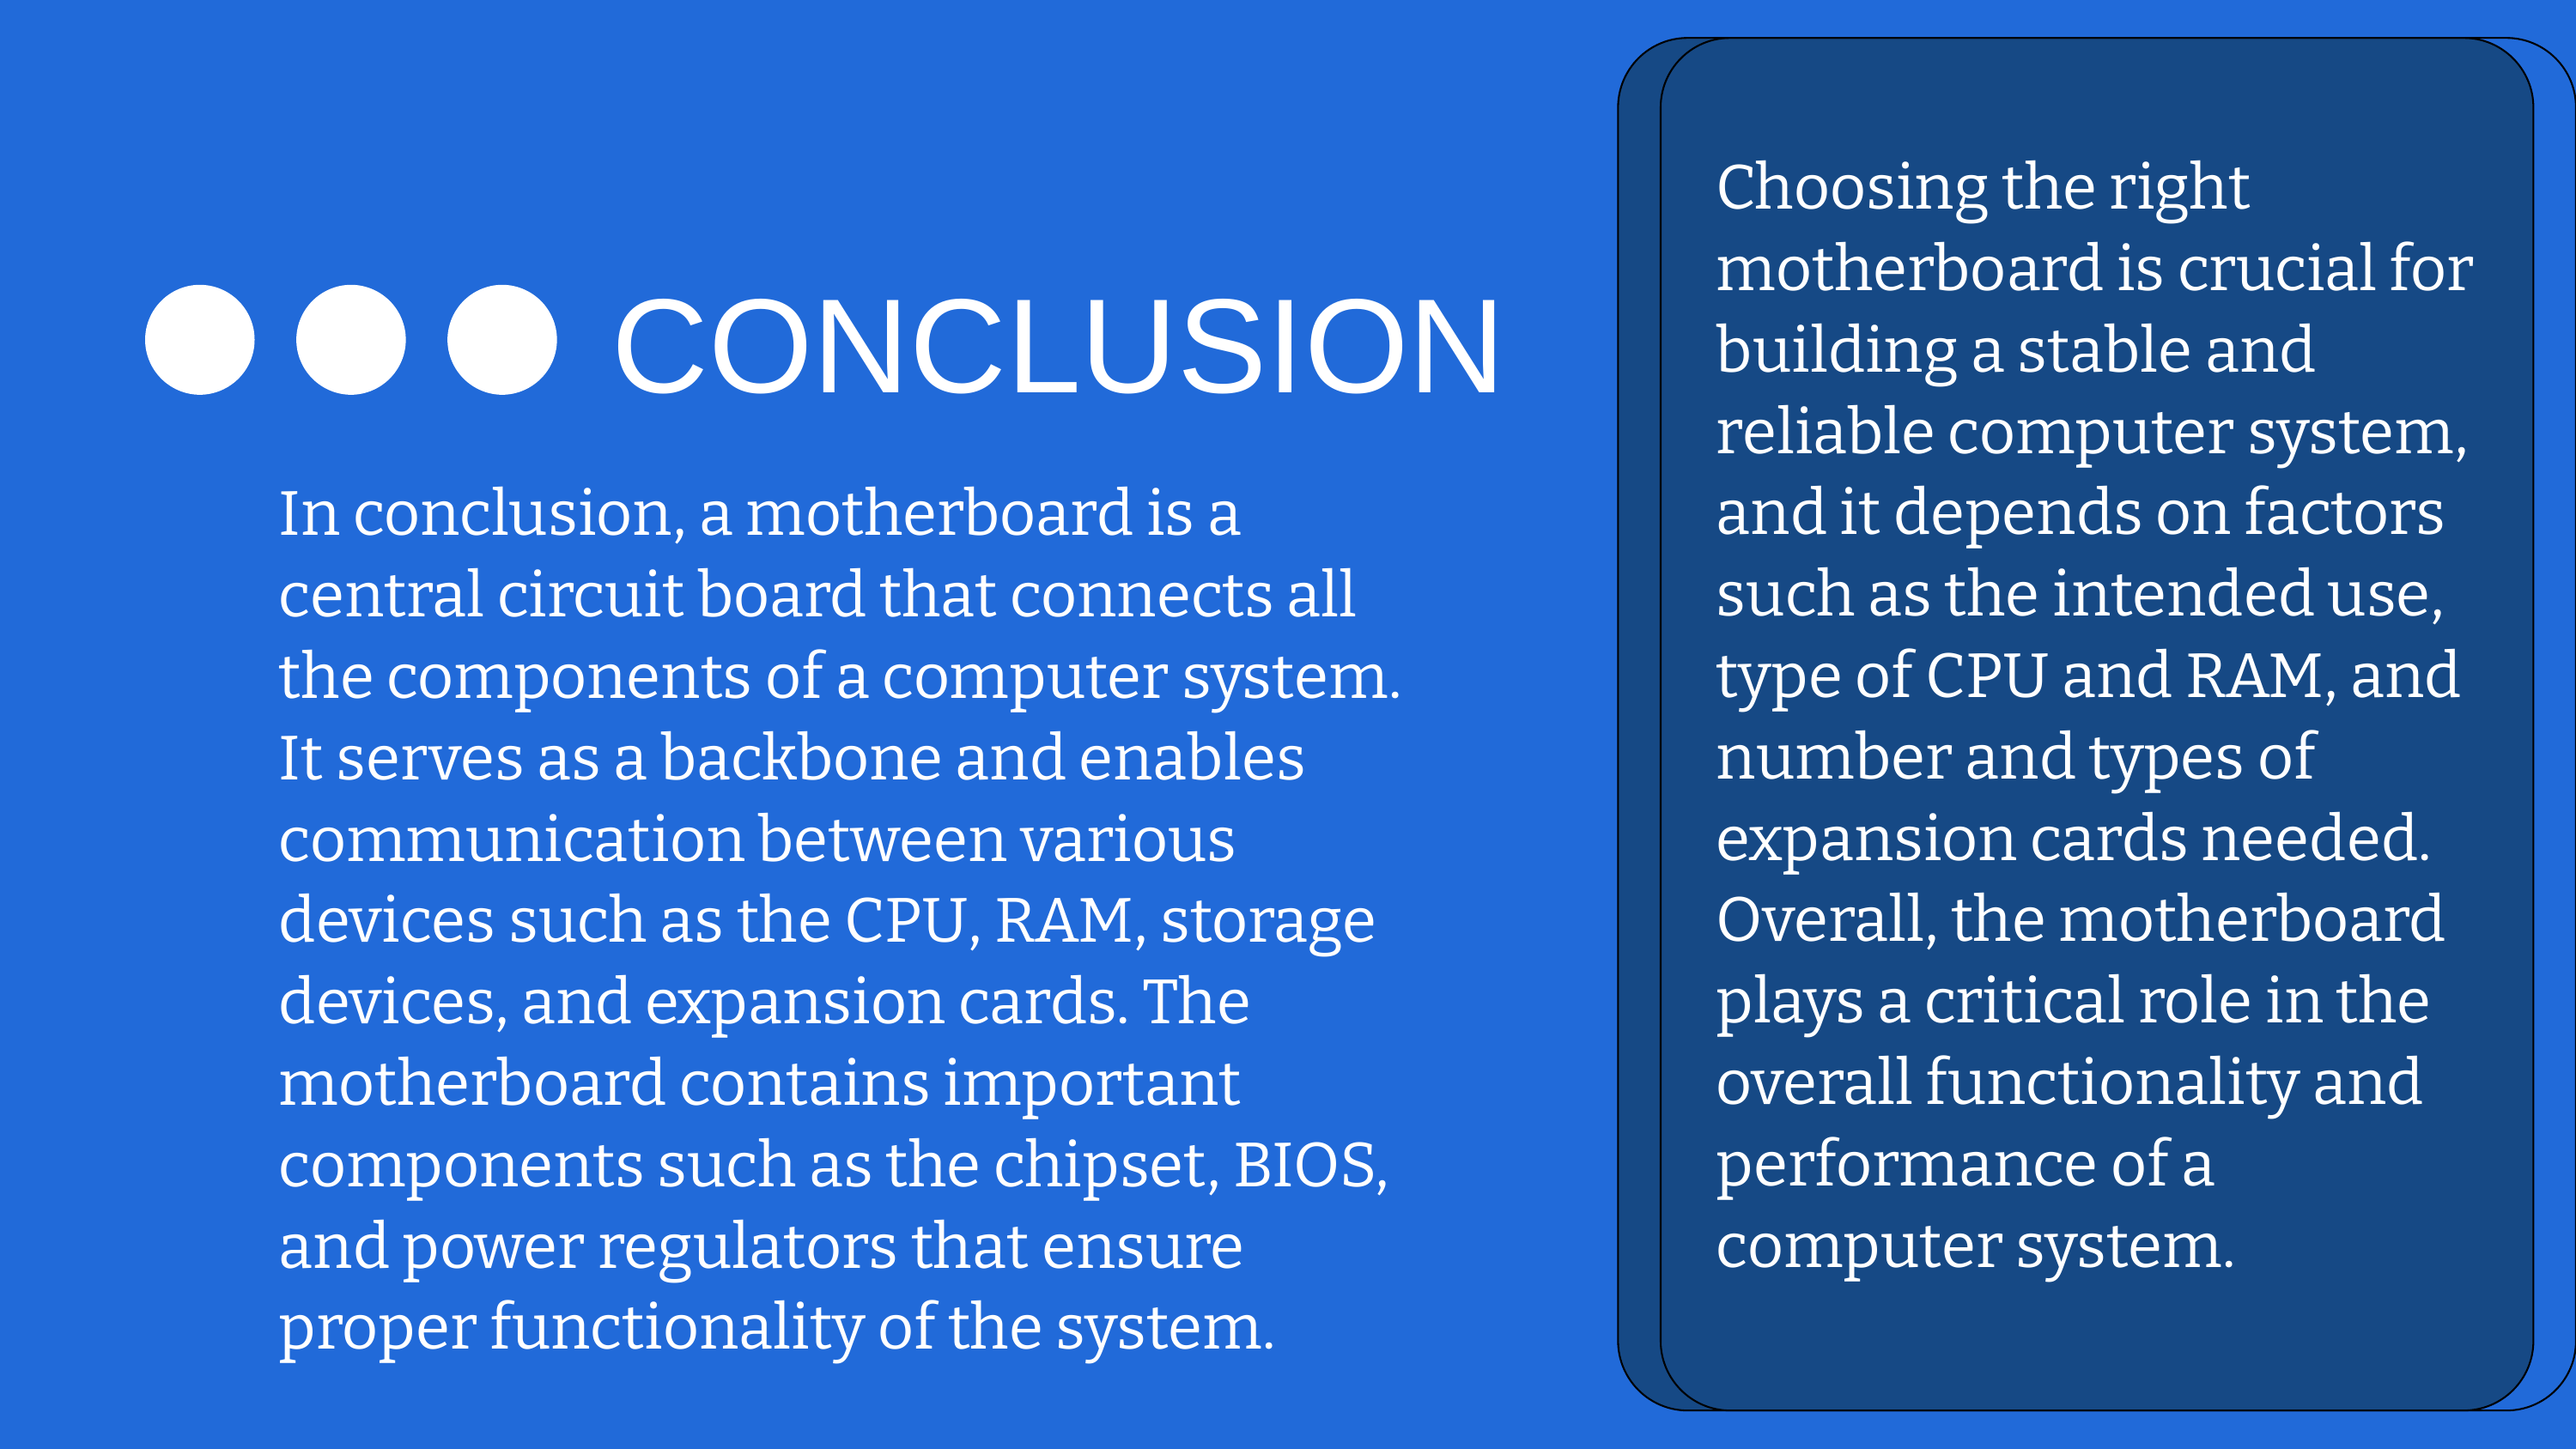

Choosing the right motherboard is crucial for building a stable and reliable computer system, and it depends on factors such as the intended use, type of CPU and RAM, and number and types of expansion cards needed. Overall, the motherboard plays a critical role in the overall functionality and performance of a computer system.
CONCLUSION

In conclusion, a motherboard is a central circuit board that connects all the components of a computer system. It serves as a backbone and enables communication between various devices such as the CPU, RAM, storage devices, and expansion cards. The motherboard contains important components such as the chipset, BIOS, and power regulators that ensure proper functionality of the system.